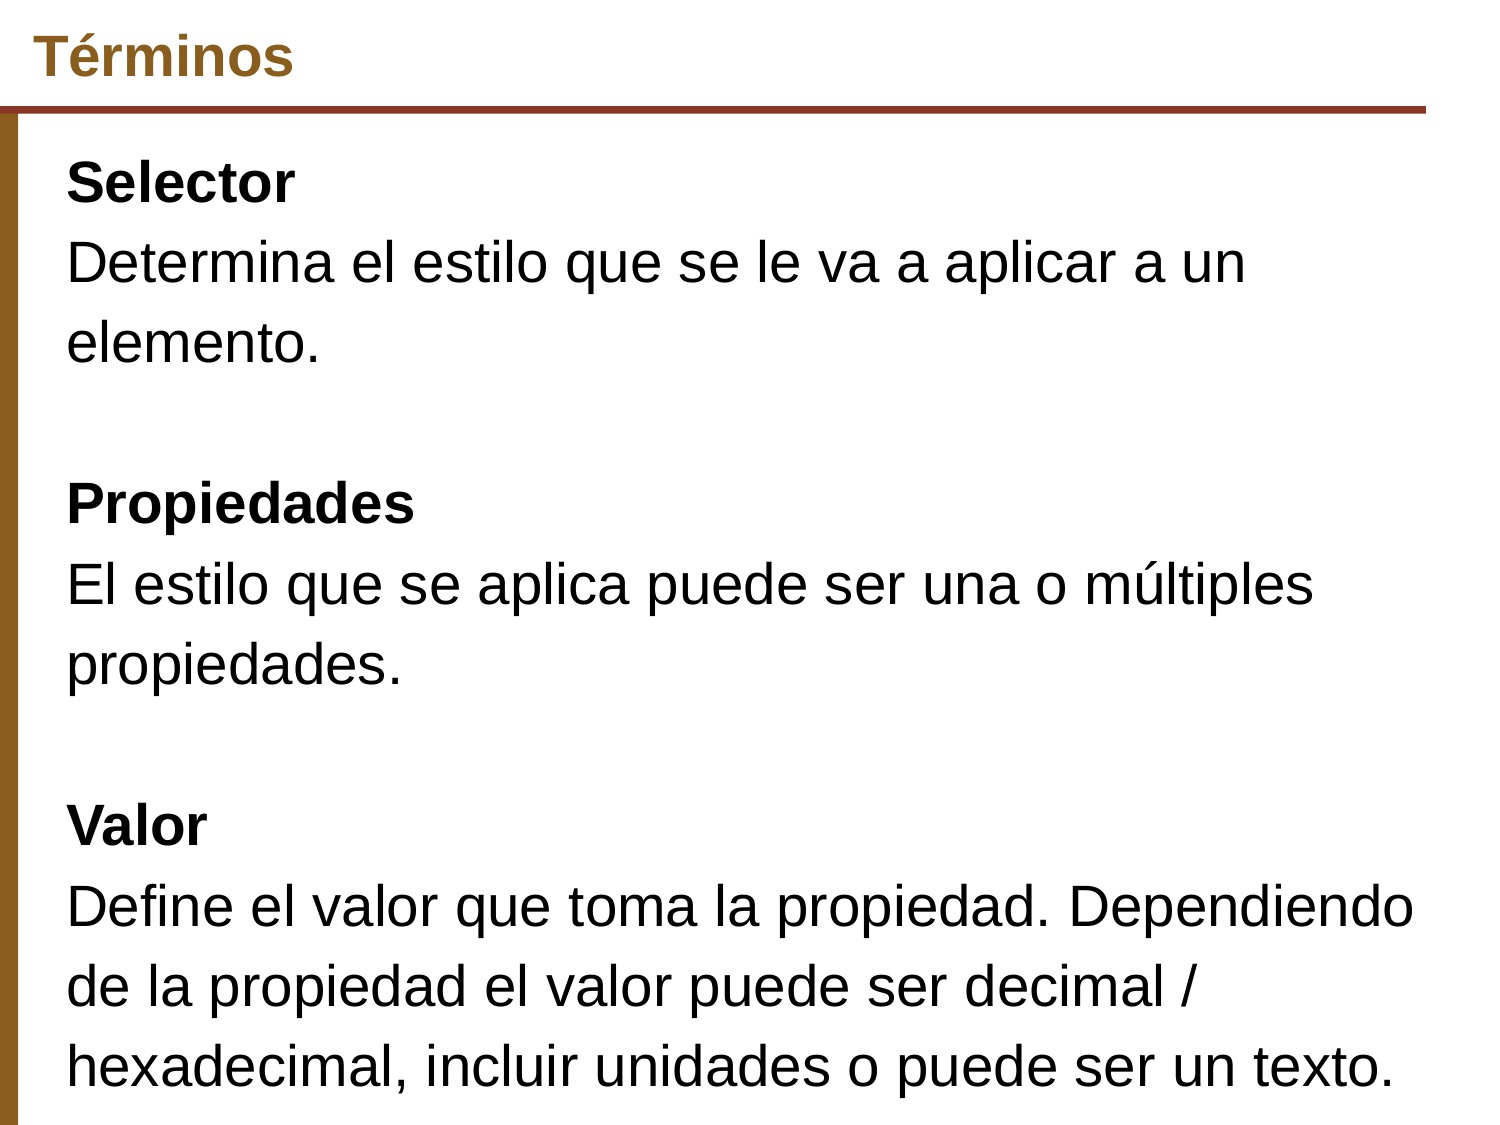

# Términos
Selector
Determina el estilo que se le va a aplicar a un elemento.

Propiedades
El estilo que se aplica puede ser una o múltiples propiedades.

Valor
Define el valor que toma la propiedad. Dependiendo de la propiedad el valor puede ser decimal / hexadecimal, incluir unidades o puede ser un texto.